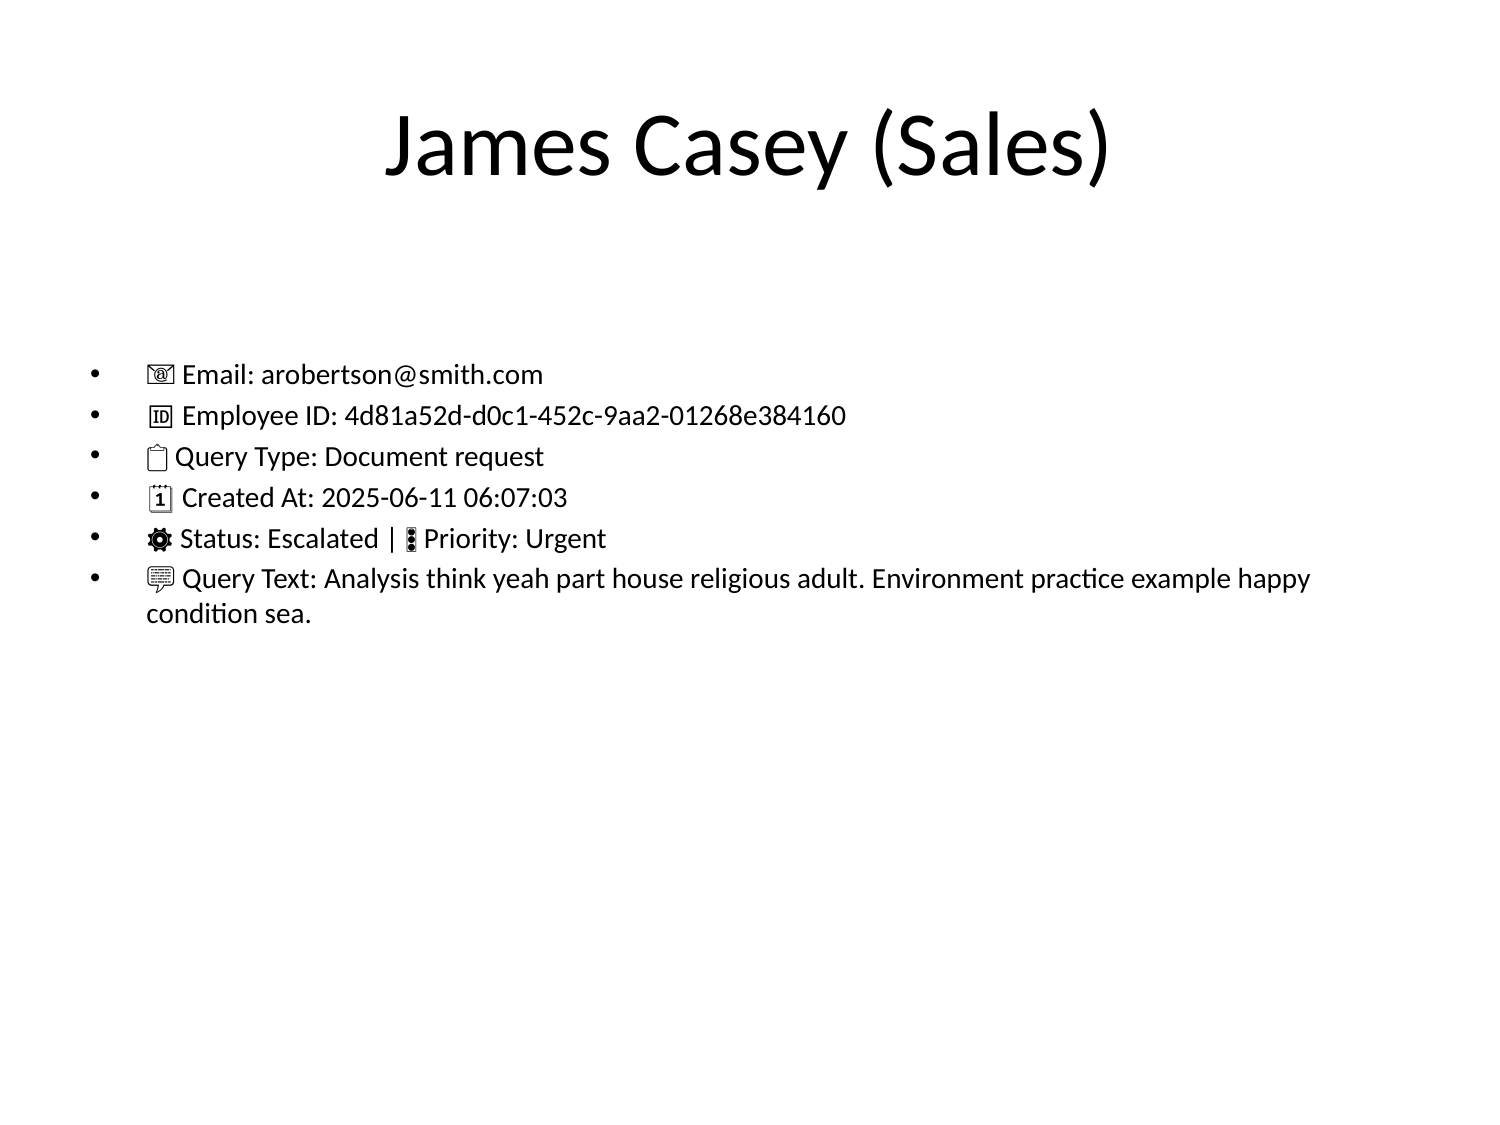

# James Casey (Sales)

📧 Email: arobertson@smith.com
🆔 Employee ID: 4d81a52d-d0c1-452c-9aa2-01268e384160
📋 Query Type: Document request
🗓 Created At: 2025-06-11 06:07:03
⚙ Status: Escalated | 🚦 Priority: Urgent
💬 Query Text: Analysis think yeah part house religious adult. Environment practice example happy condition sea.